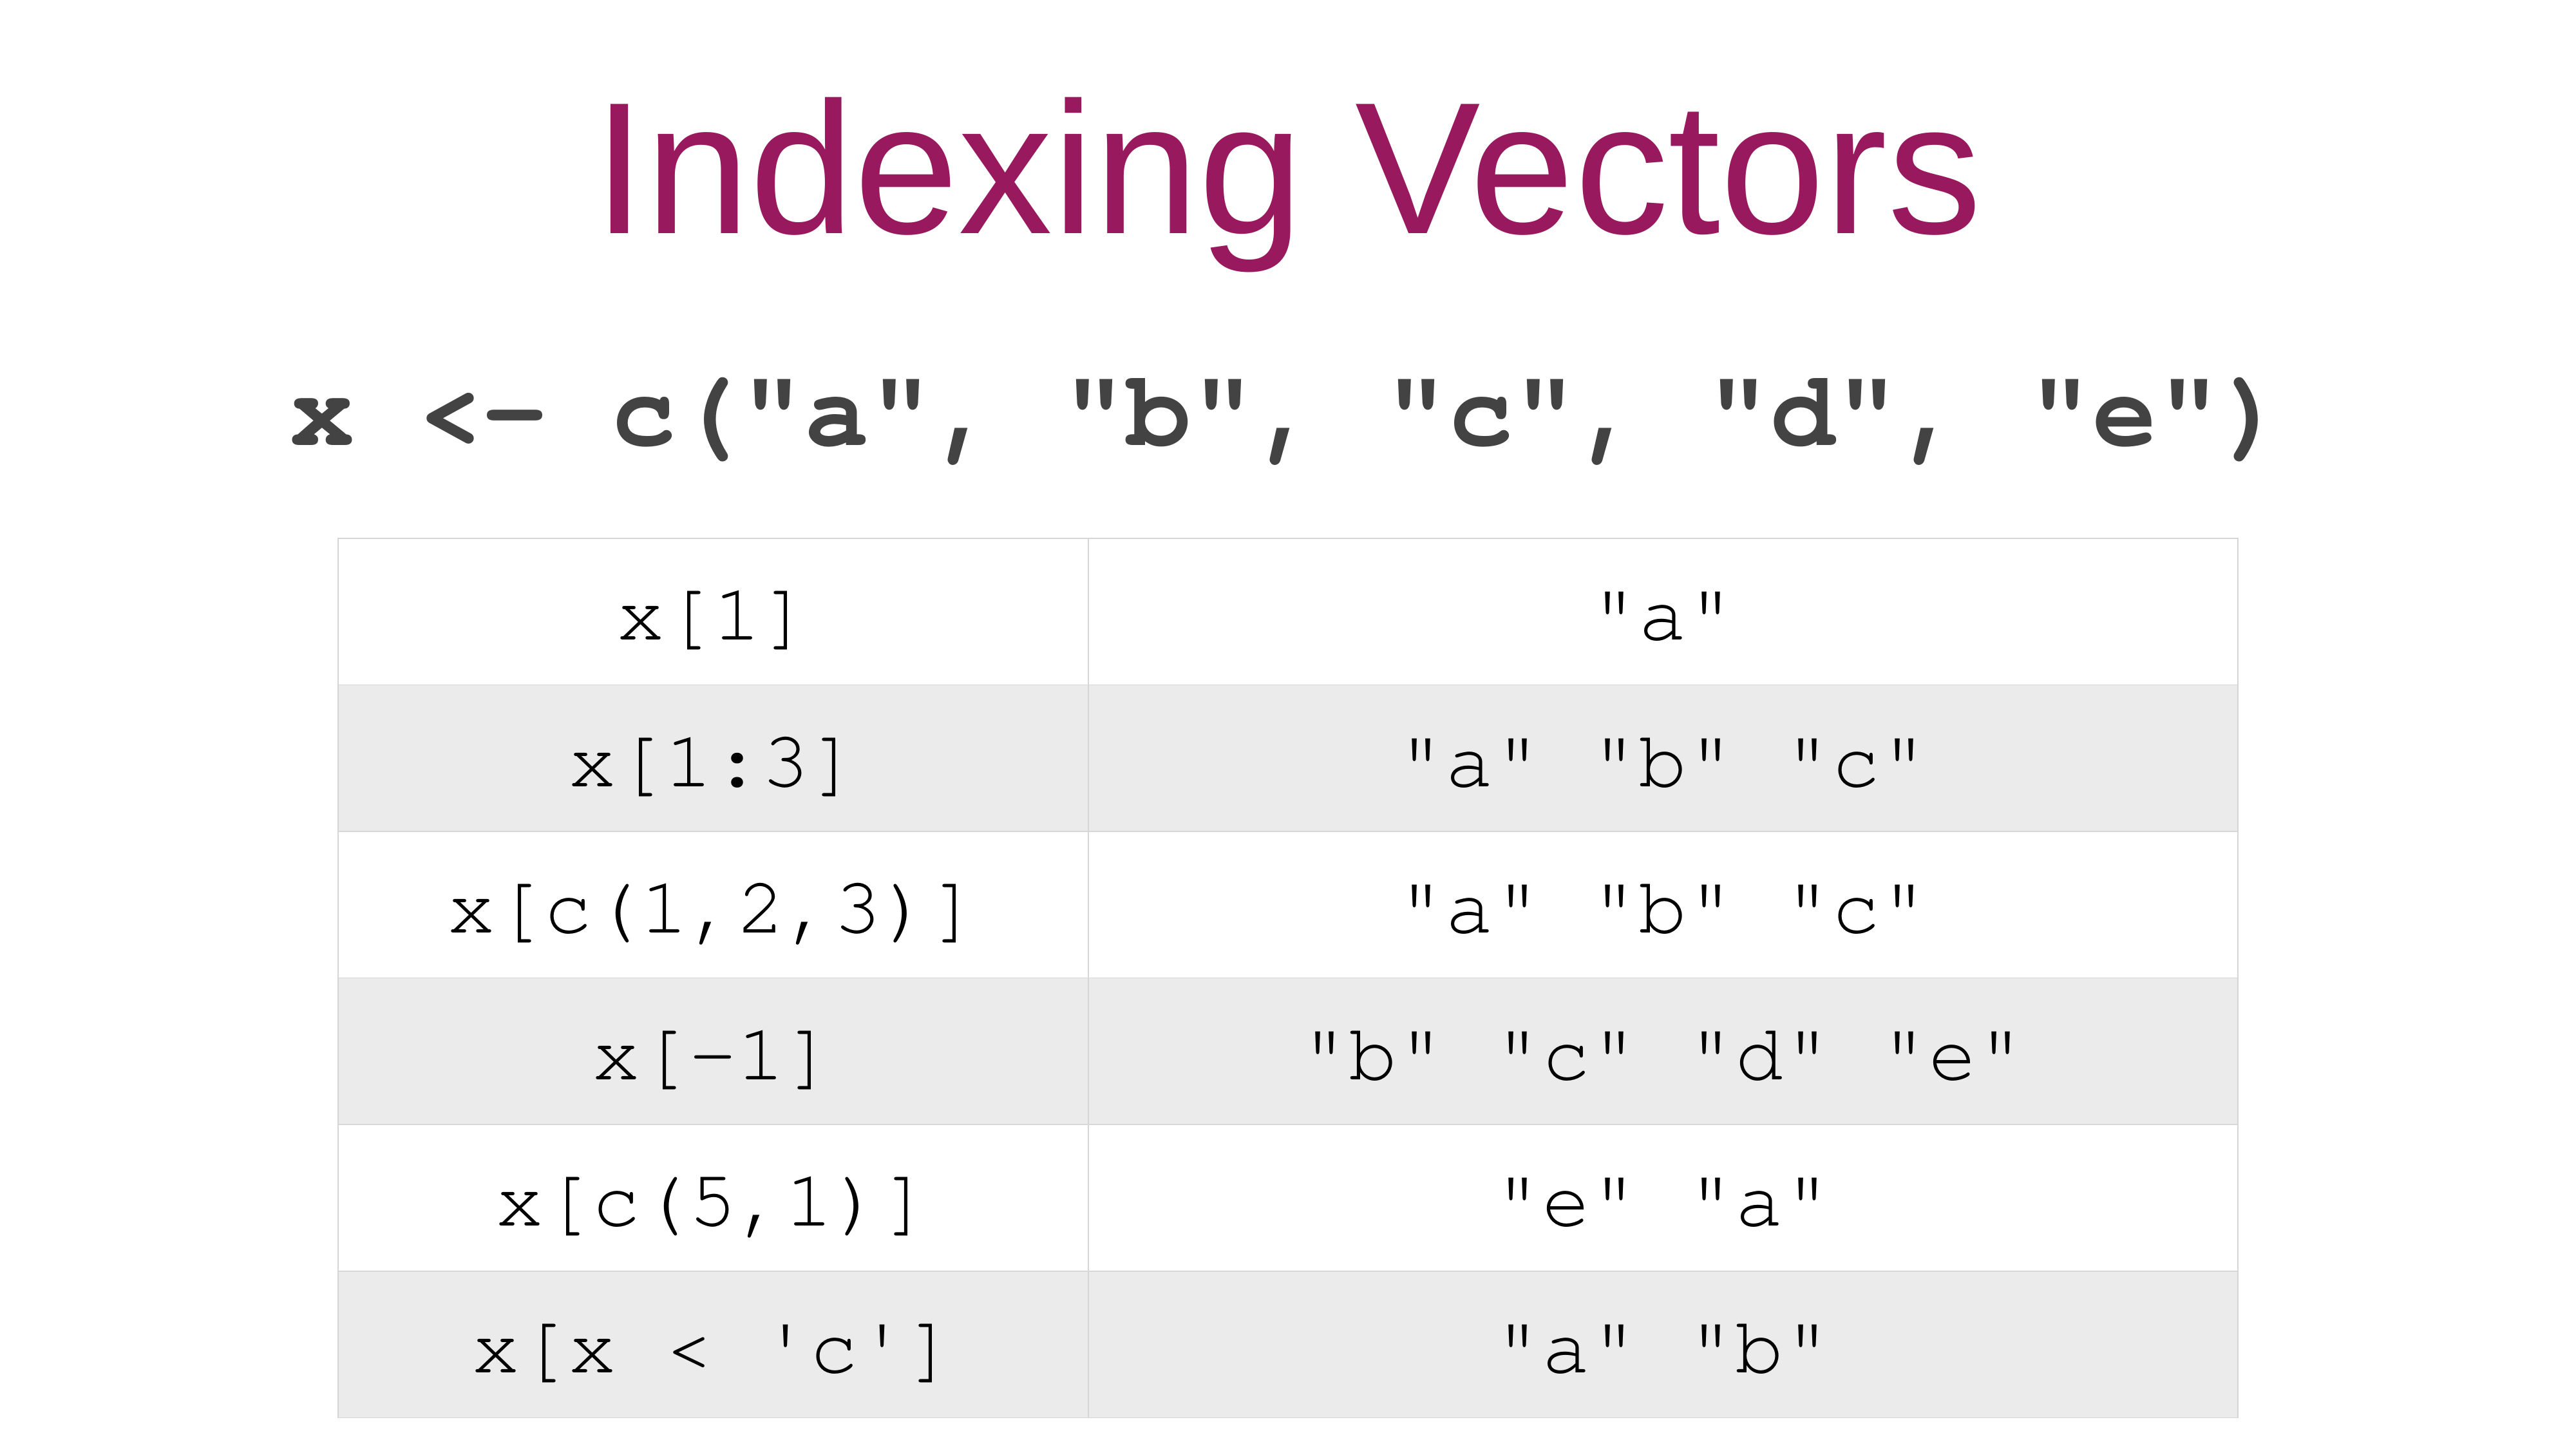

# Indexing Vectors
x <- c("a", "b", "c", "d", "e")
| x[1] | "a" |
| --- | --- |
| x[1:3] | "a" "b" "c" |
| x[c(1,2,3)] | "a" "b" "c" |
| x[-1] | "b" "c" "d" "e" |
| x[c(5,1)] | "e" "a" |
| x[x < 'c'] | "a" "b" |